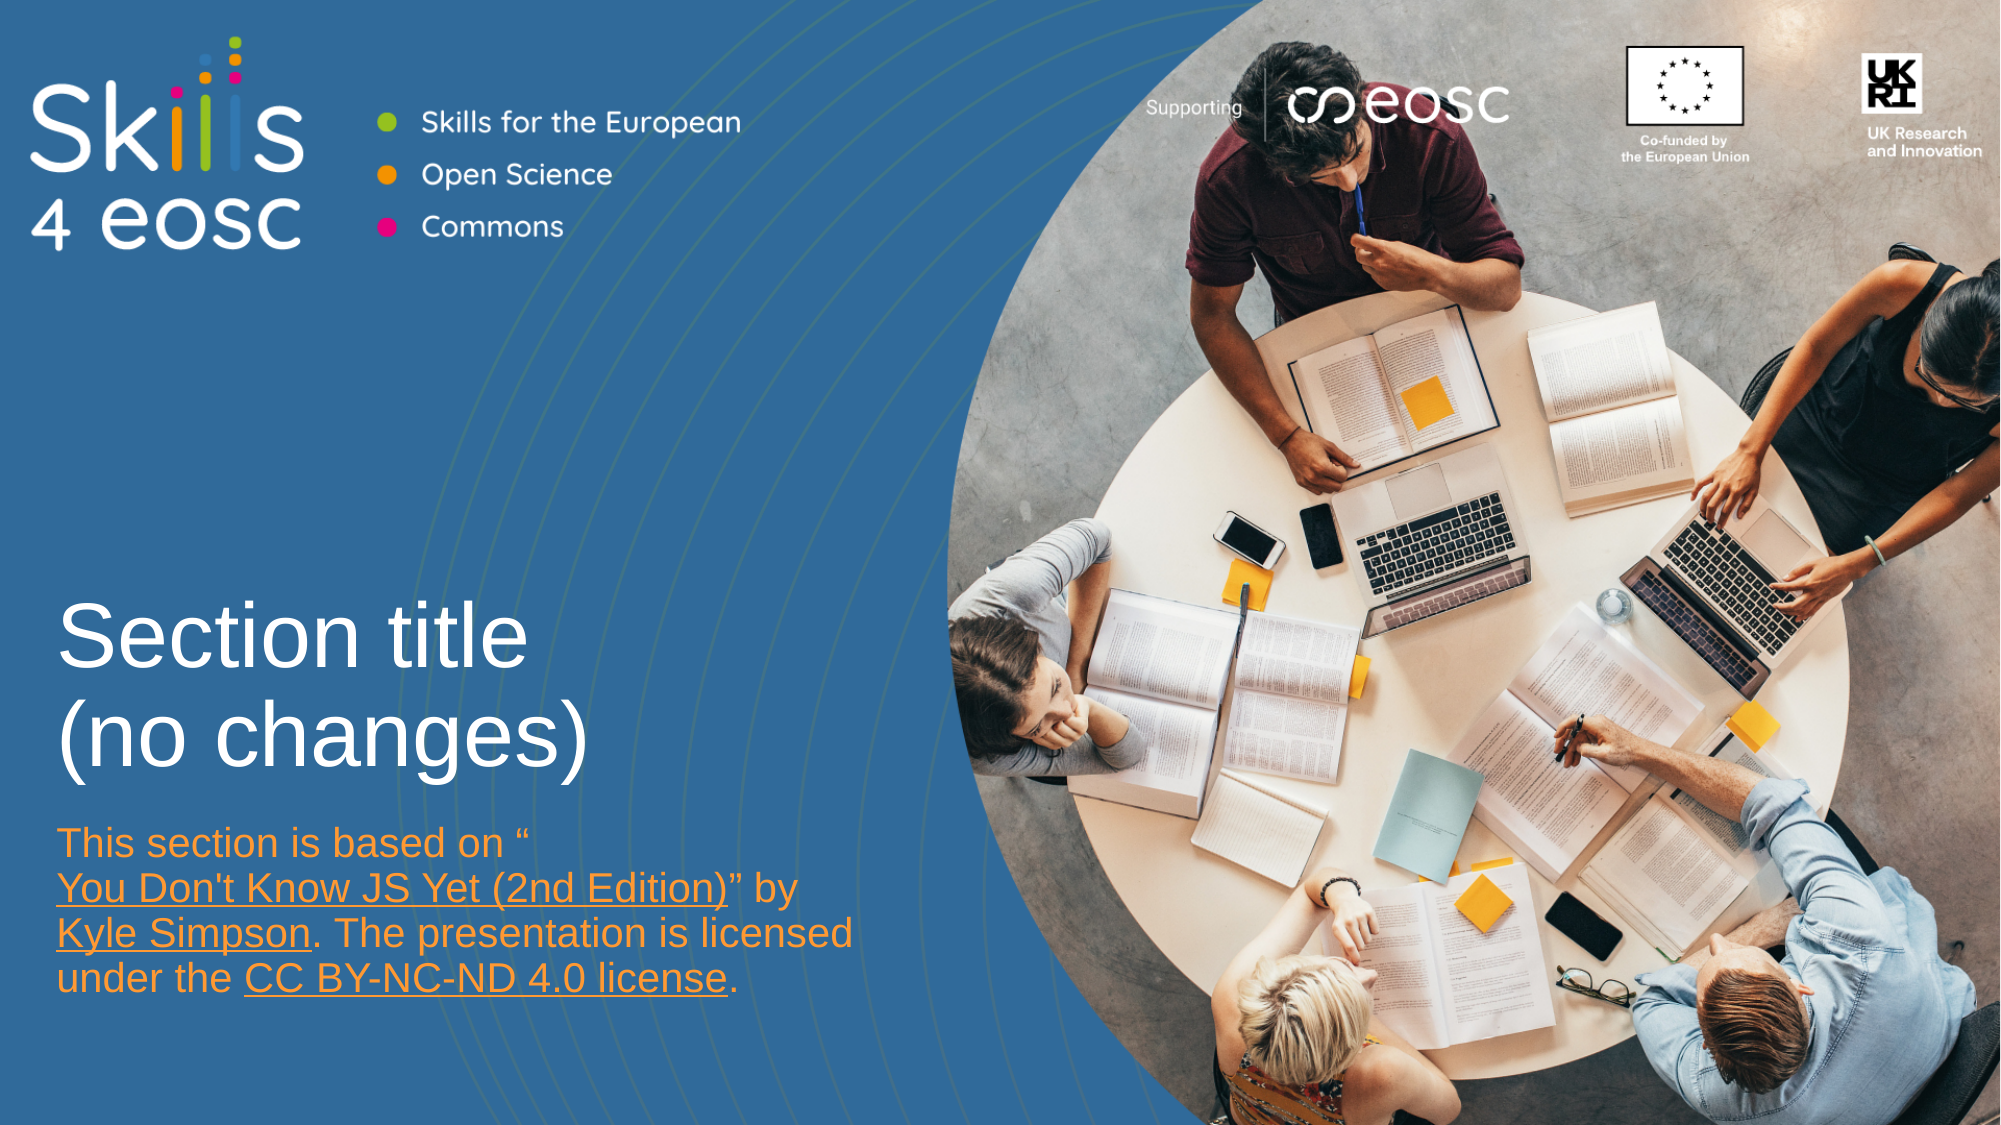

# Section title (no changes)
This section is based on “You Don't Know JS Yet (2nd Edition)” by Kyle Simpson. The presentation is licensed under the CC BY-NC-ND 4.0 license.